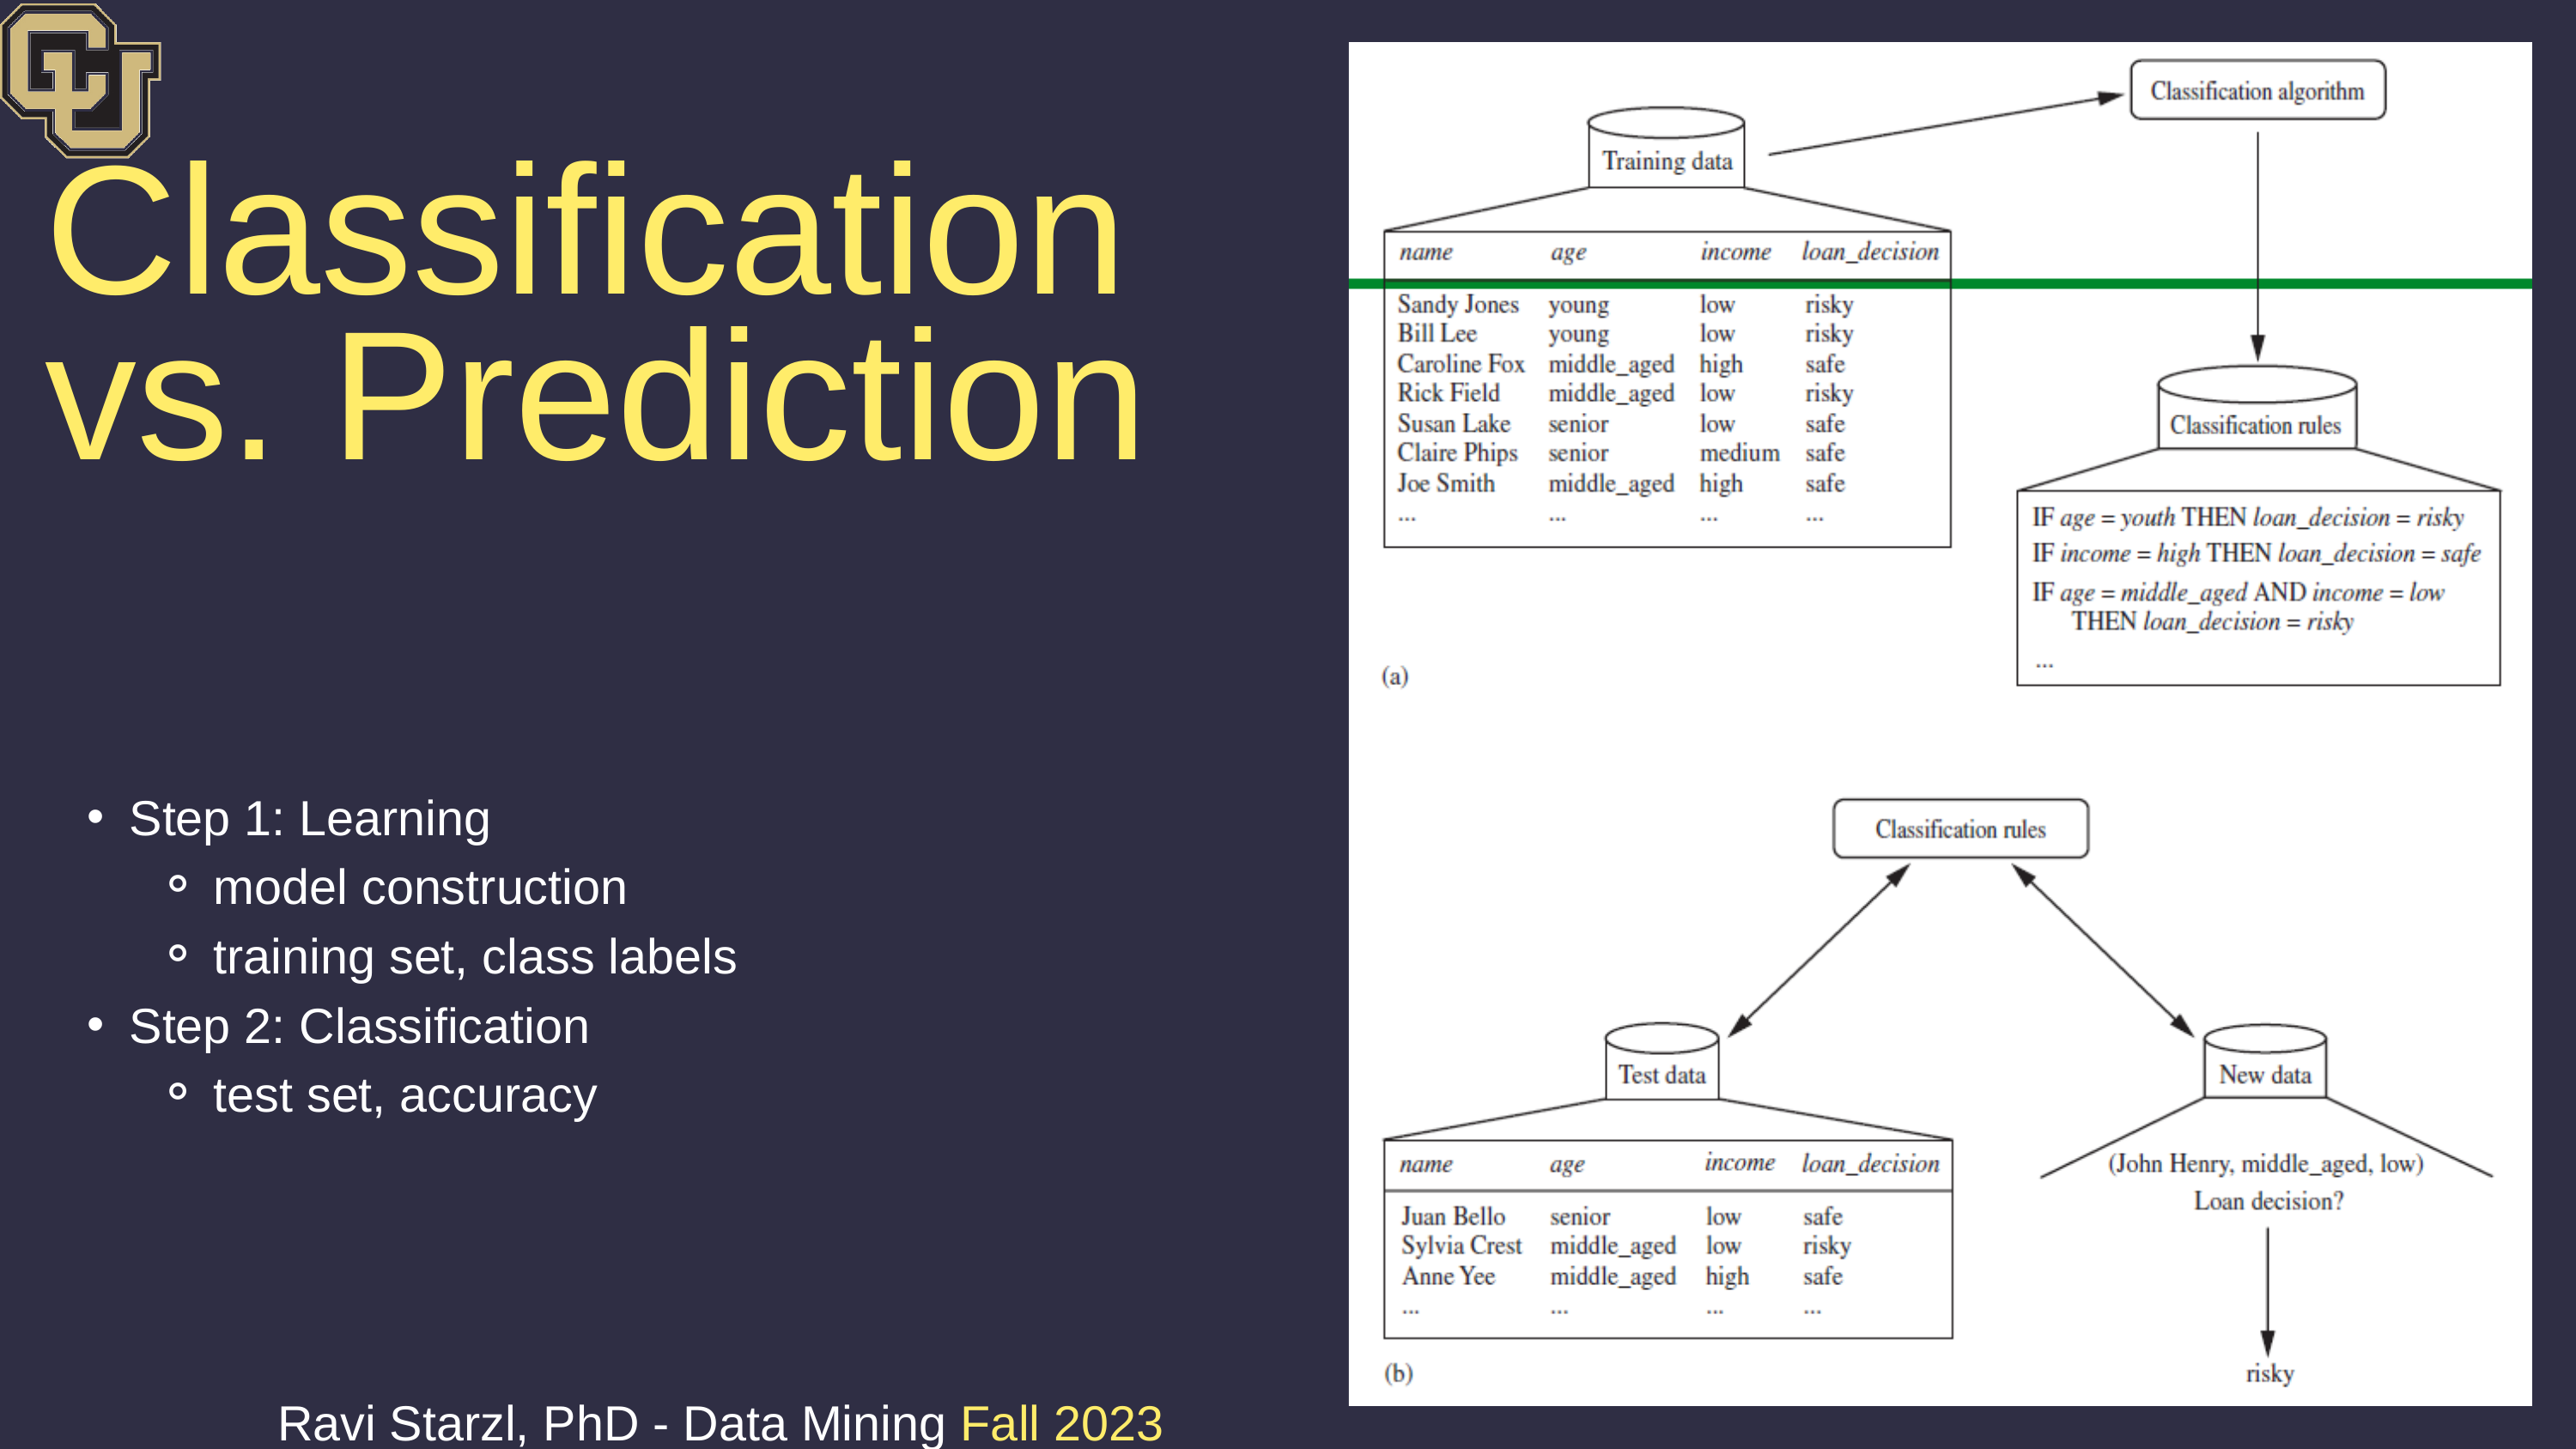

Classification vs. Prediction
Step 1: Learning
model construction
training set, class labels
Step 2: Classification
test set, accuracy
Ravi Starzl, PhD - Data Mining Fall 2023